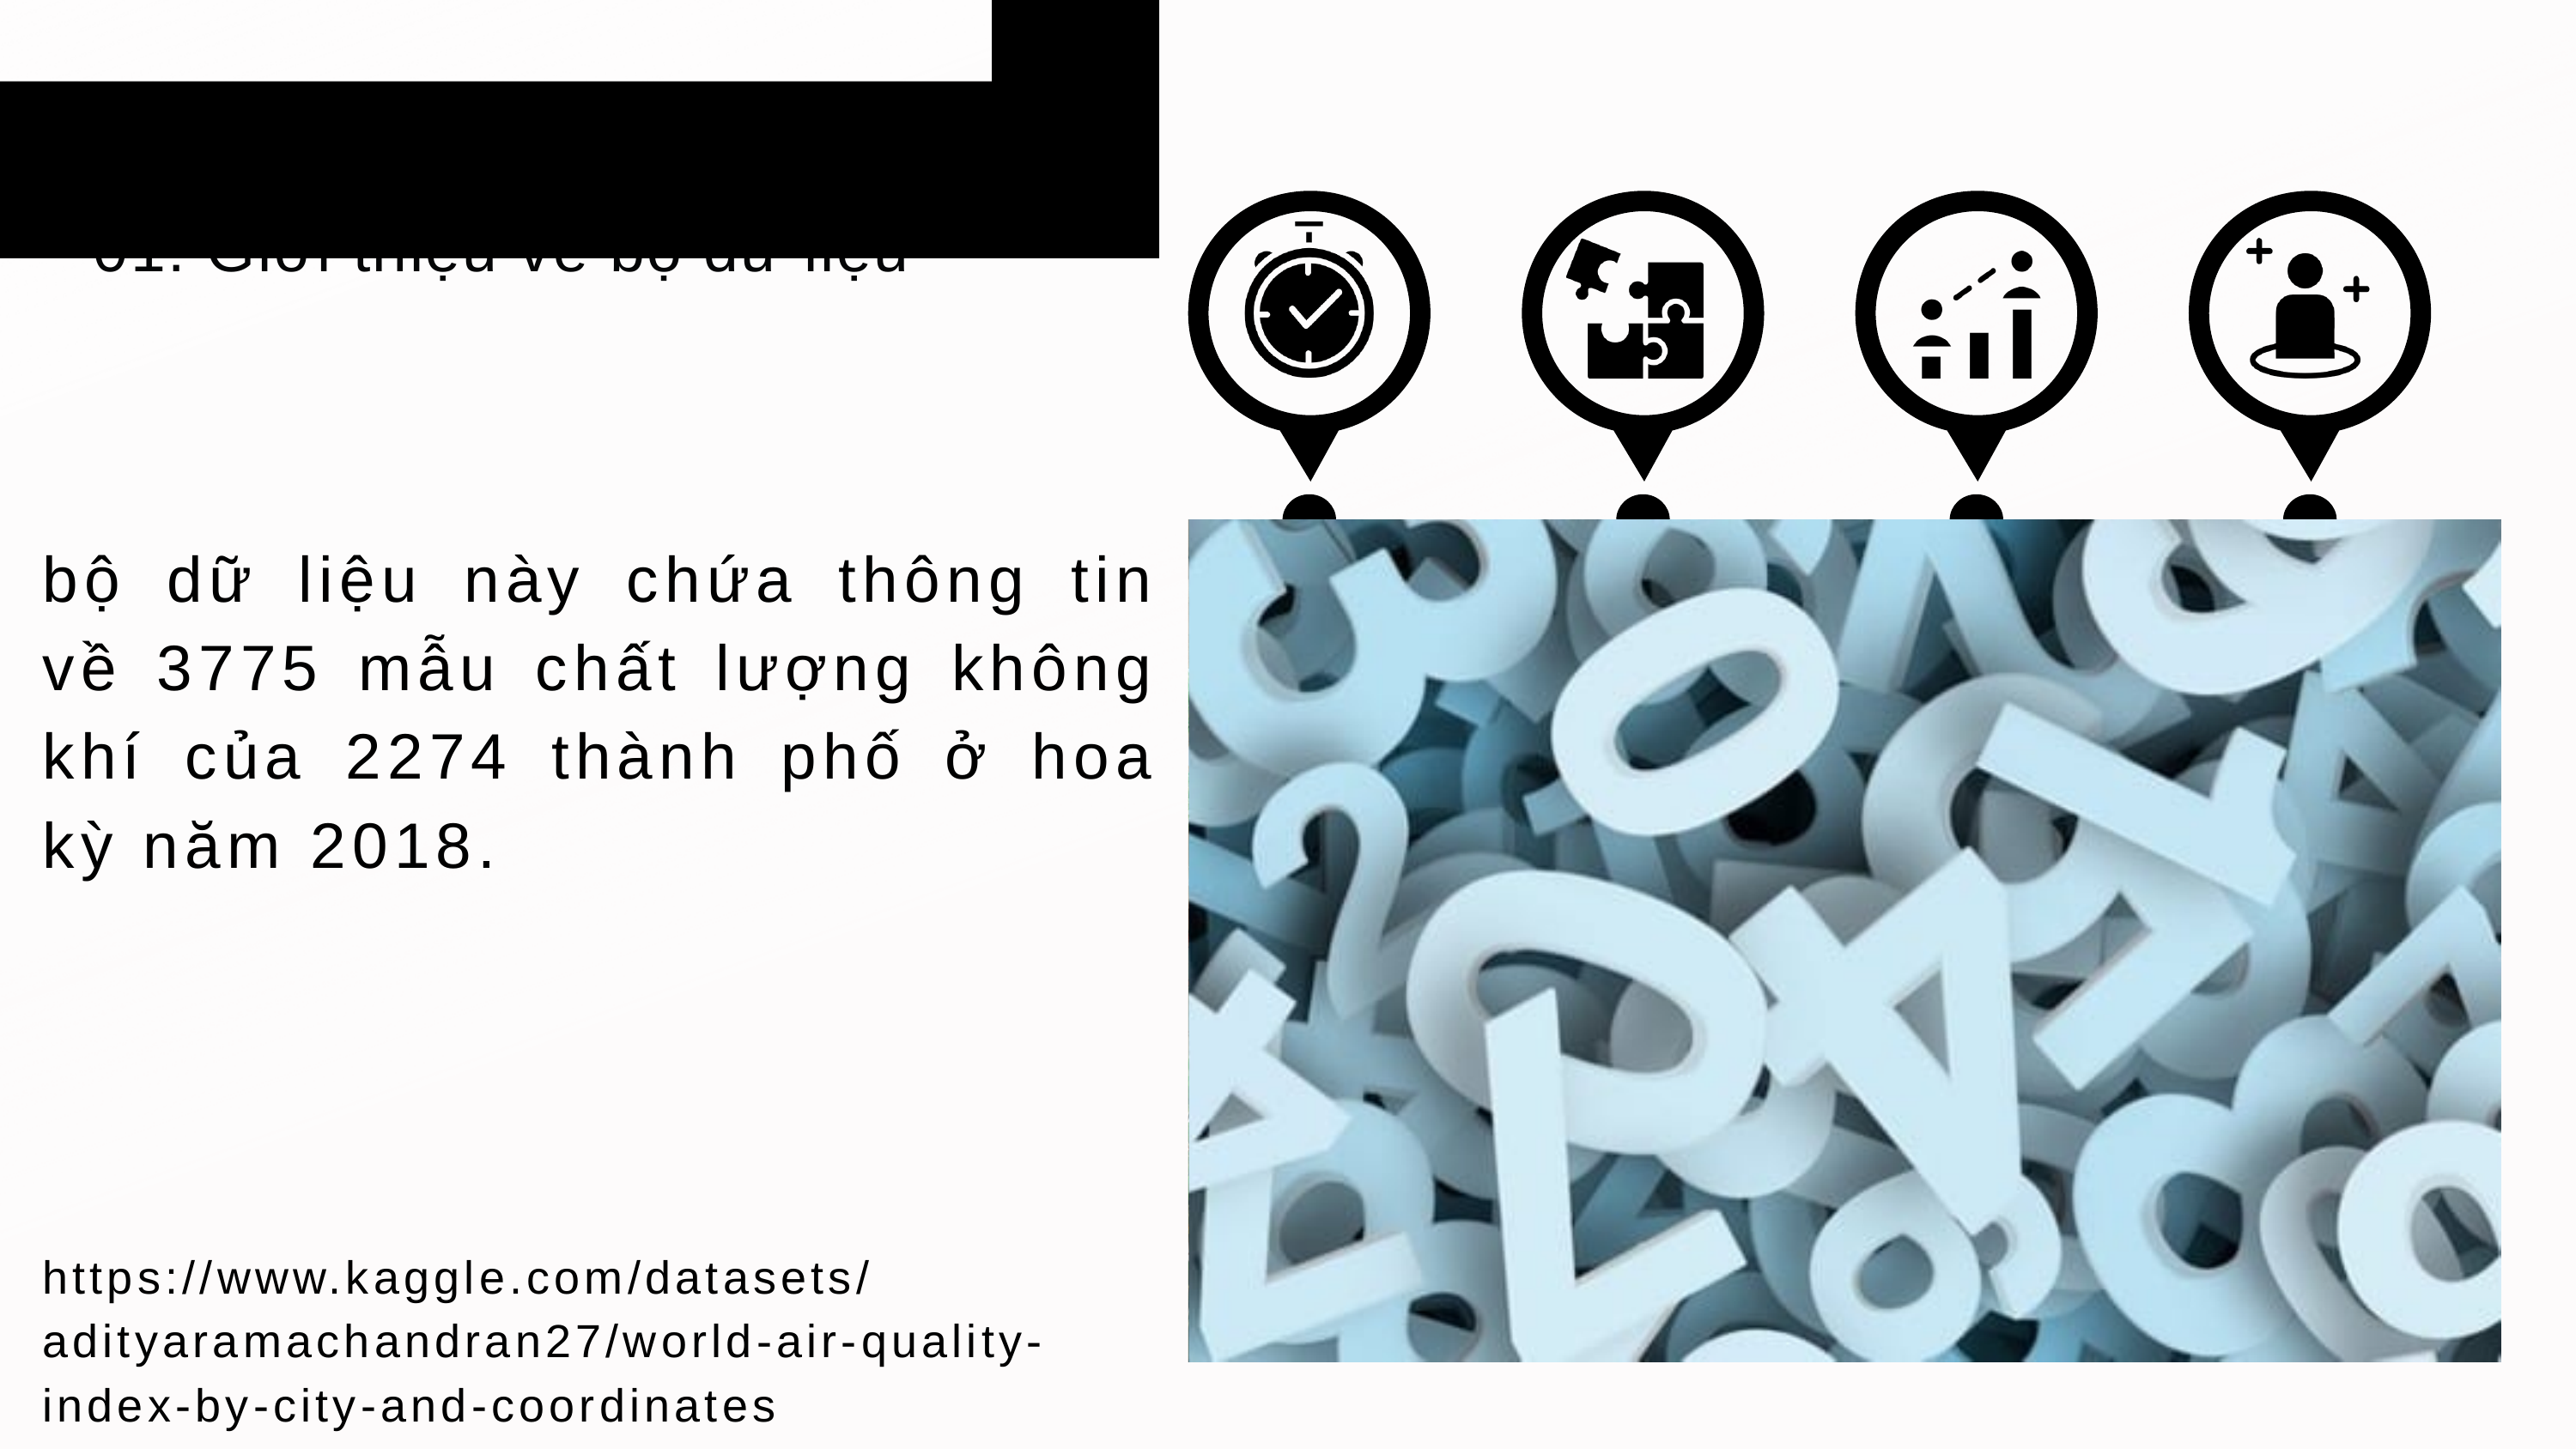

01: Giới thiệu về bộ dữ liệu

bộ dữ liệu này chứa thông tin về 3775 mẫu chất lượng không khí của 2274 thành phố ở hoa kỳ năm 2018.

https://www.kaggle.com/datasets/adityaramachandran27/world-air-quality-index-by-city-and-coordinates